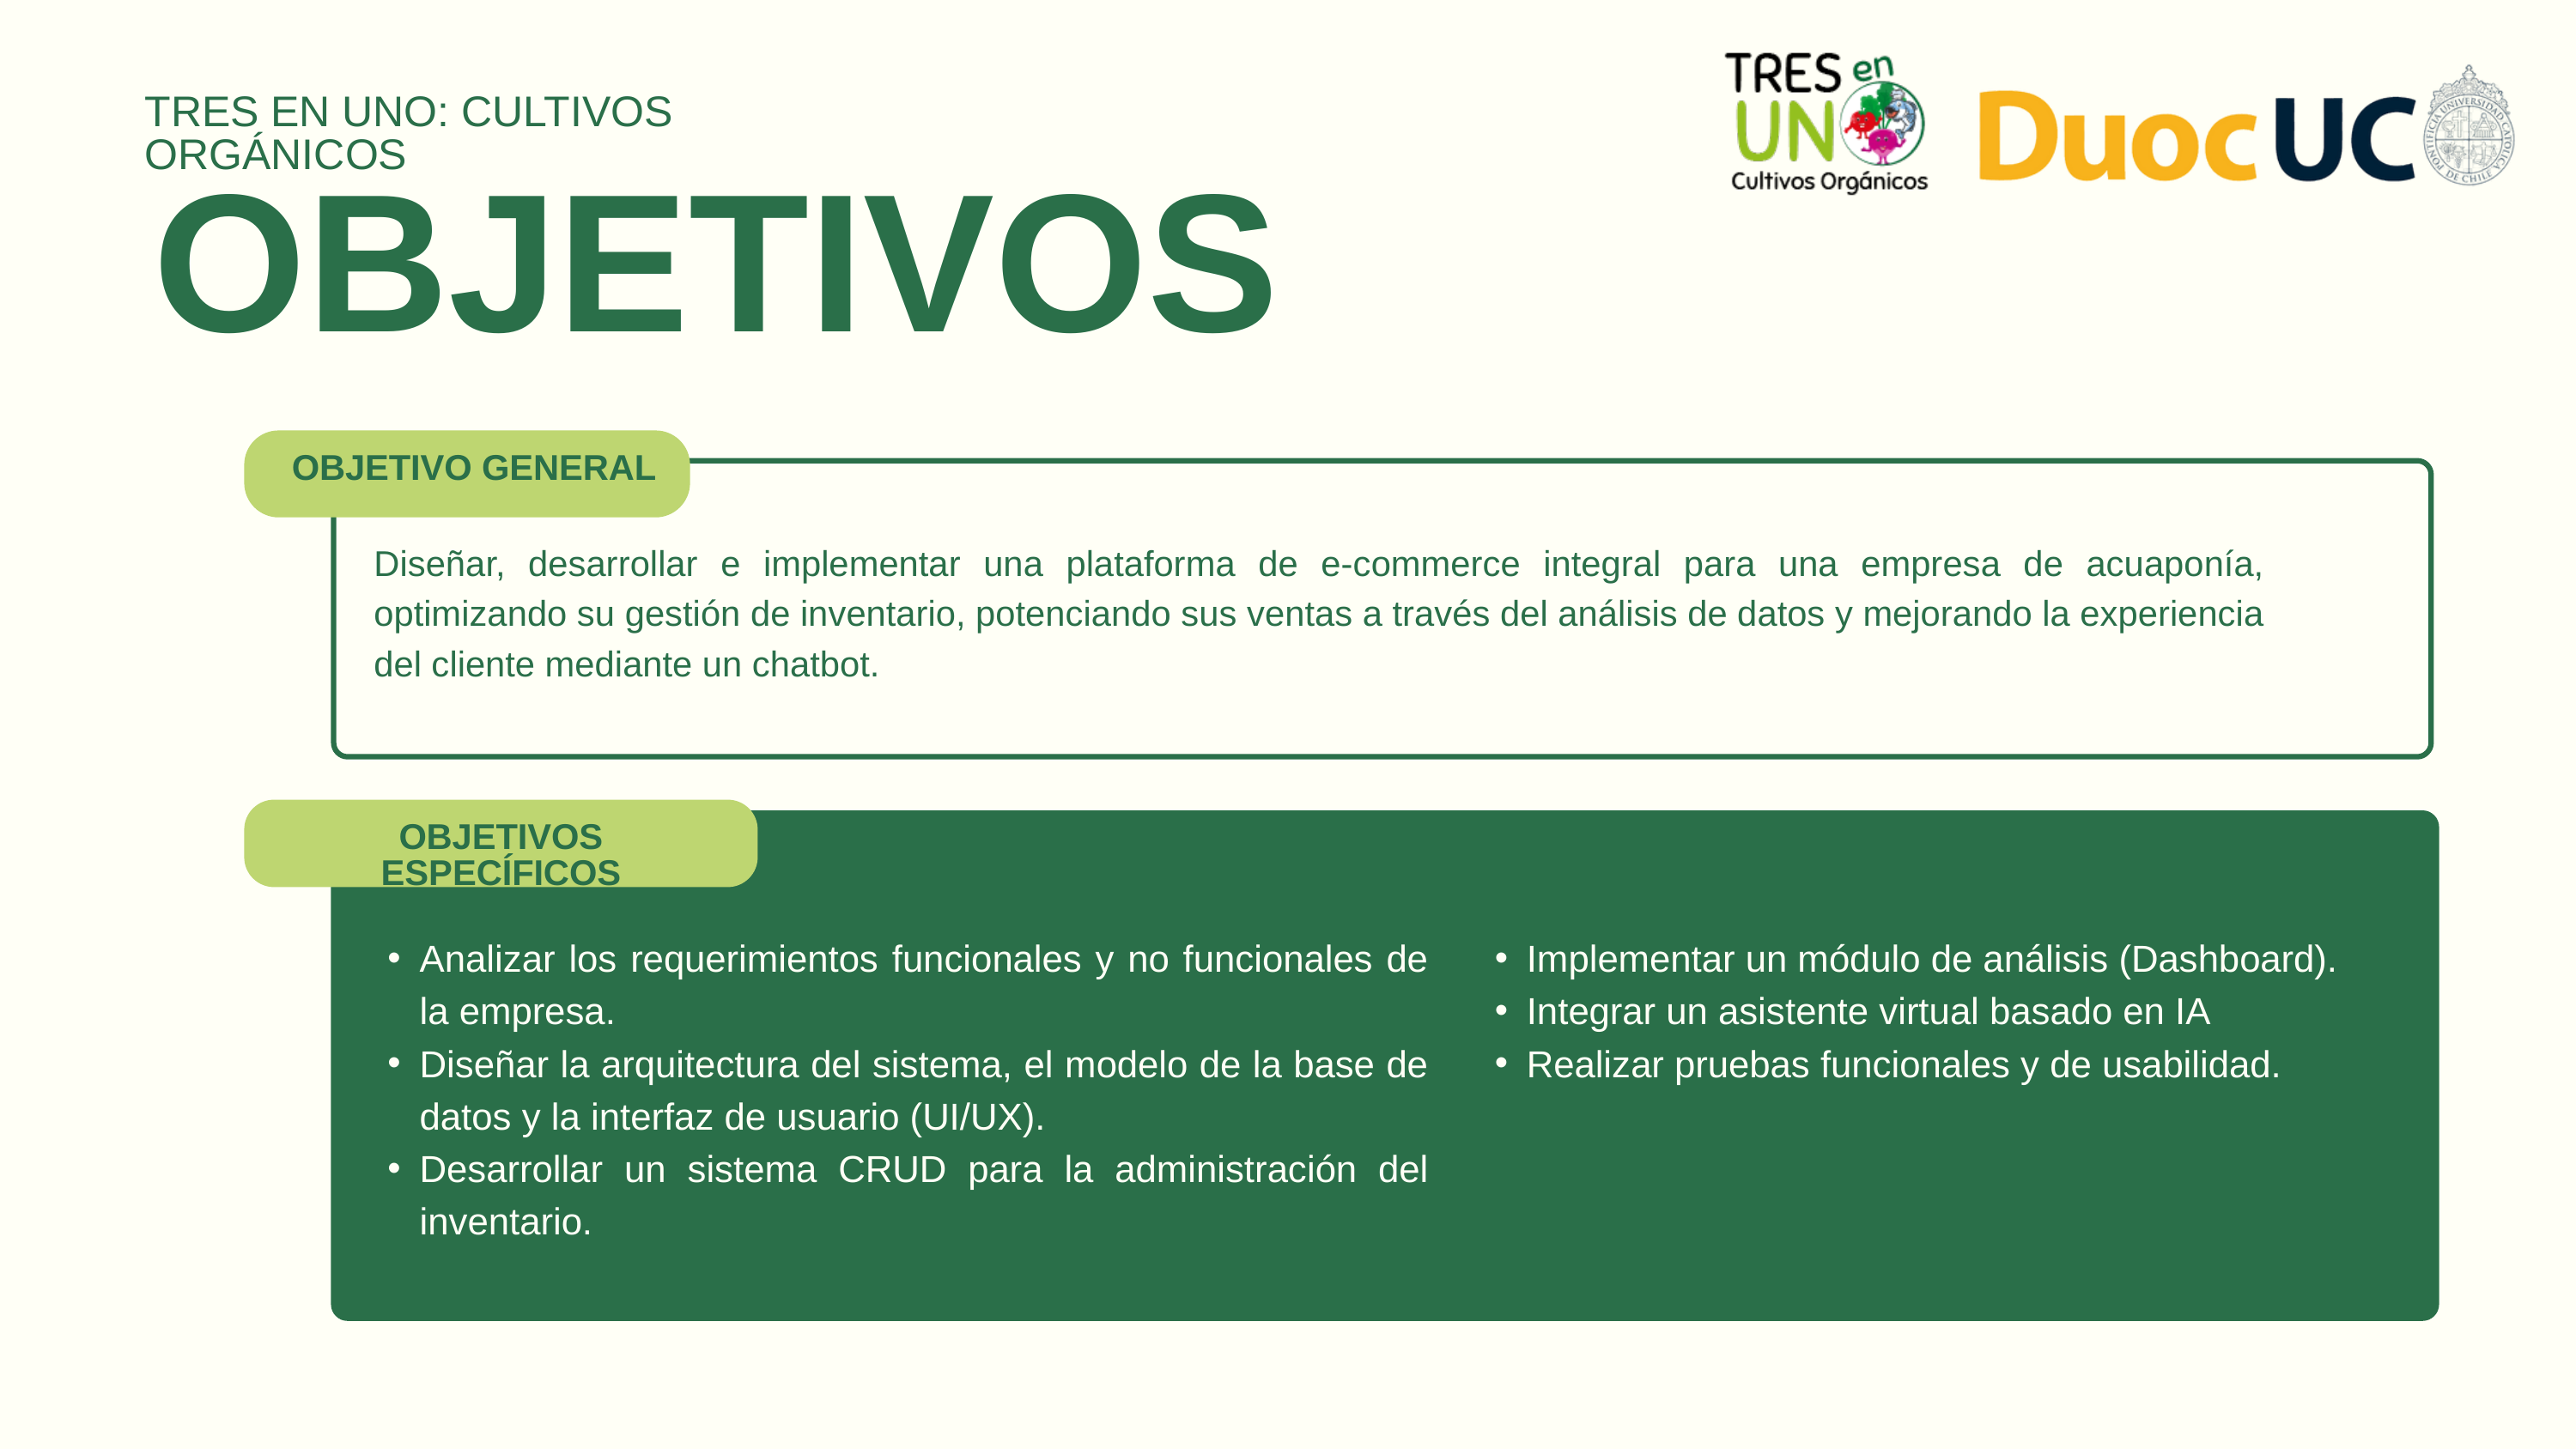

TRES EN UNO: CULTIVOS ORGÁNICOS
OBJETIVOS

OBJETIVO GENERAL

Diseñar, desarrollar e implementar una plataforma de e-commerce integral para una empresa de acuaponía, optimizando su gestión de inventario, potenciando sus ventas a través del análisis de datos y mejorando la experiencia del cliente mediante un chatbot.

OBJETIVOS ESPECÍFICOS
Analizar los requerimientos funcionales y no funcionales de la empresa.
Diseñar la arquitectura del sistema, el modelo de la base de datos y la interfaz de usuario (UI/UX).
Desarrollar un sistema CRUD para la administración del inventario.
Implementar un módulo de análisis (Dashboard).
Integrar un asistente virtual basado en IA
Realizar pruebas funcionales y de usabilidad.